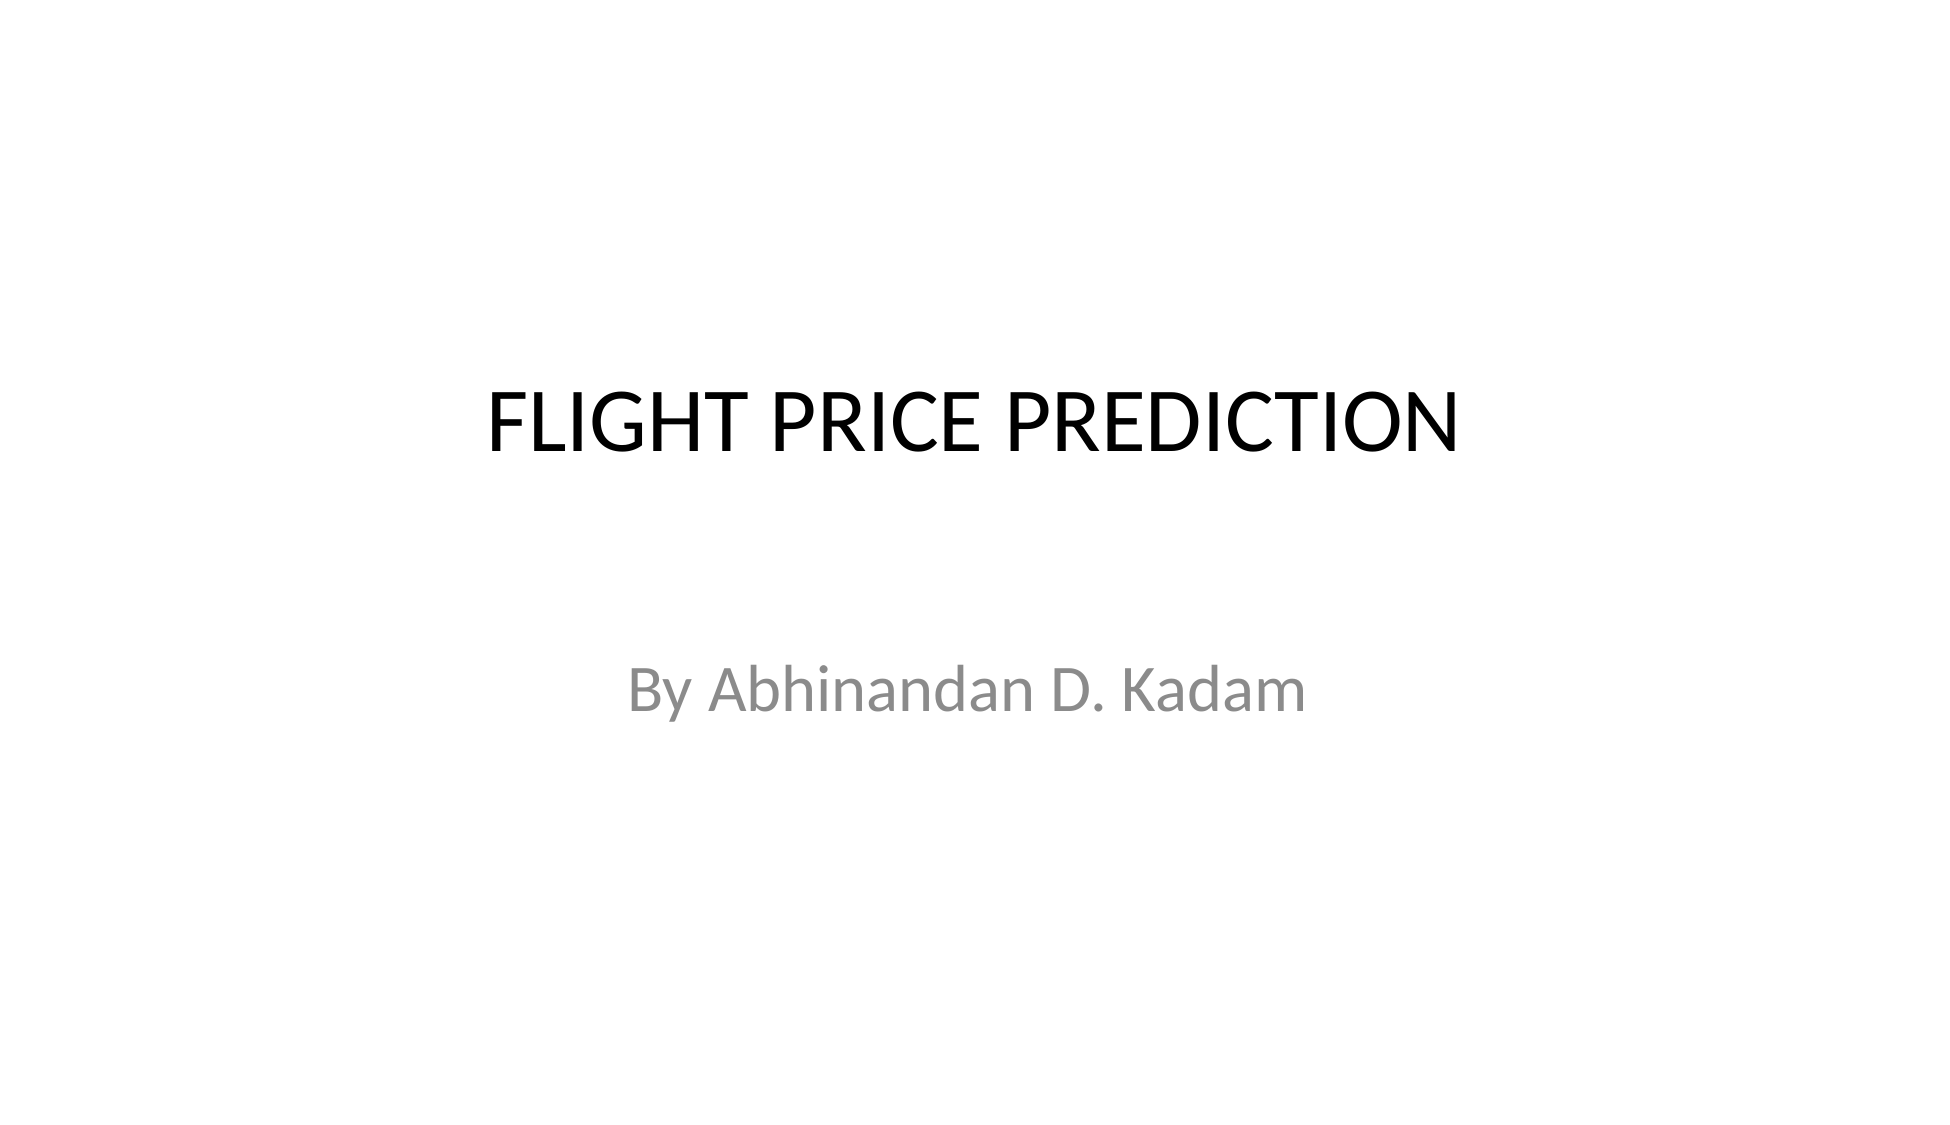

# FLIGHT PRICE PREDICTION
By Abhinandan D. Kadam